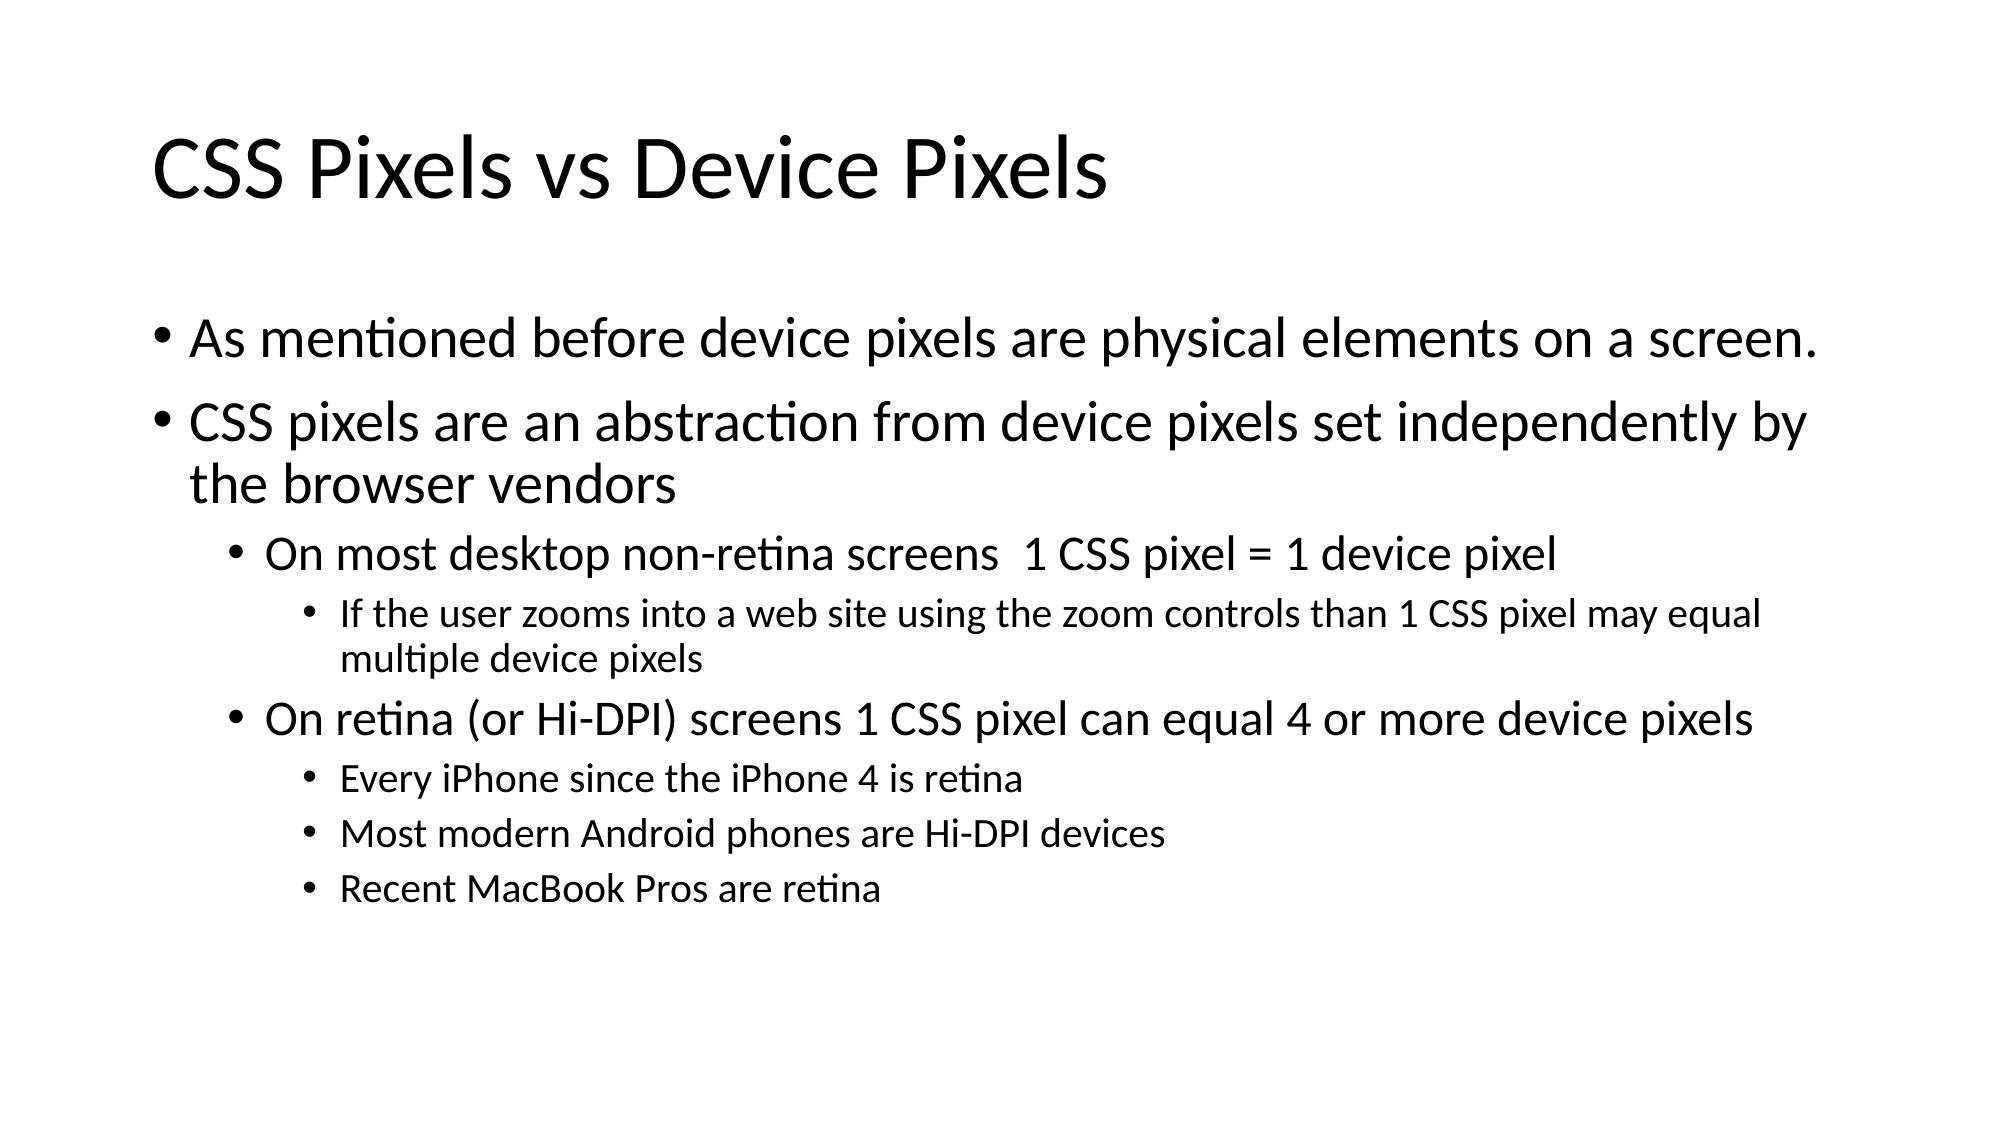

# CSS Pixels vs Device Pixels
As mentioned before device pixels are physical elements on a screen.
CSS pixels are an abstraction from device pixels set independently by the browser vendors
On most desktop non-retina screens  1 CSS pixel = 1 device pixel
If the user zooms into a web site using the zoom controls than 1 CSS pixel may equal multiple device pixels
On retina (or Hi-DPI) screens 1 CSS pixel can equal 4 or more device pixels
Every iPhone since the iPhone 4 is retina
Most modern Android phones are Hi-DPI devices
Recent MacBook Pros are retina